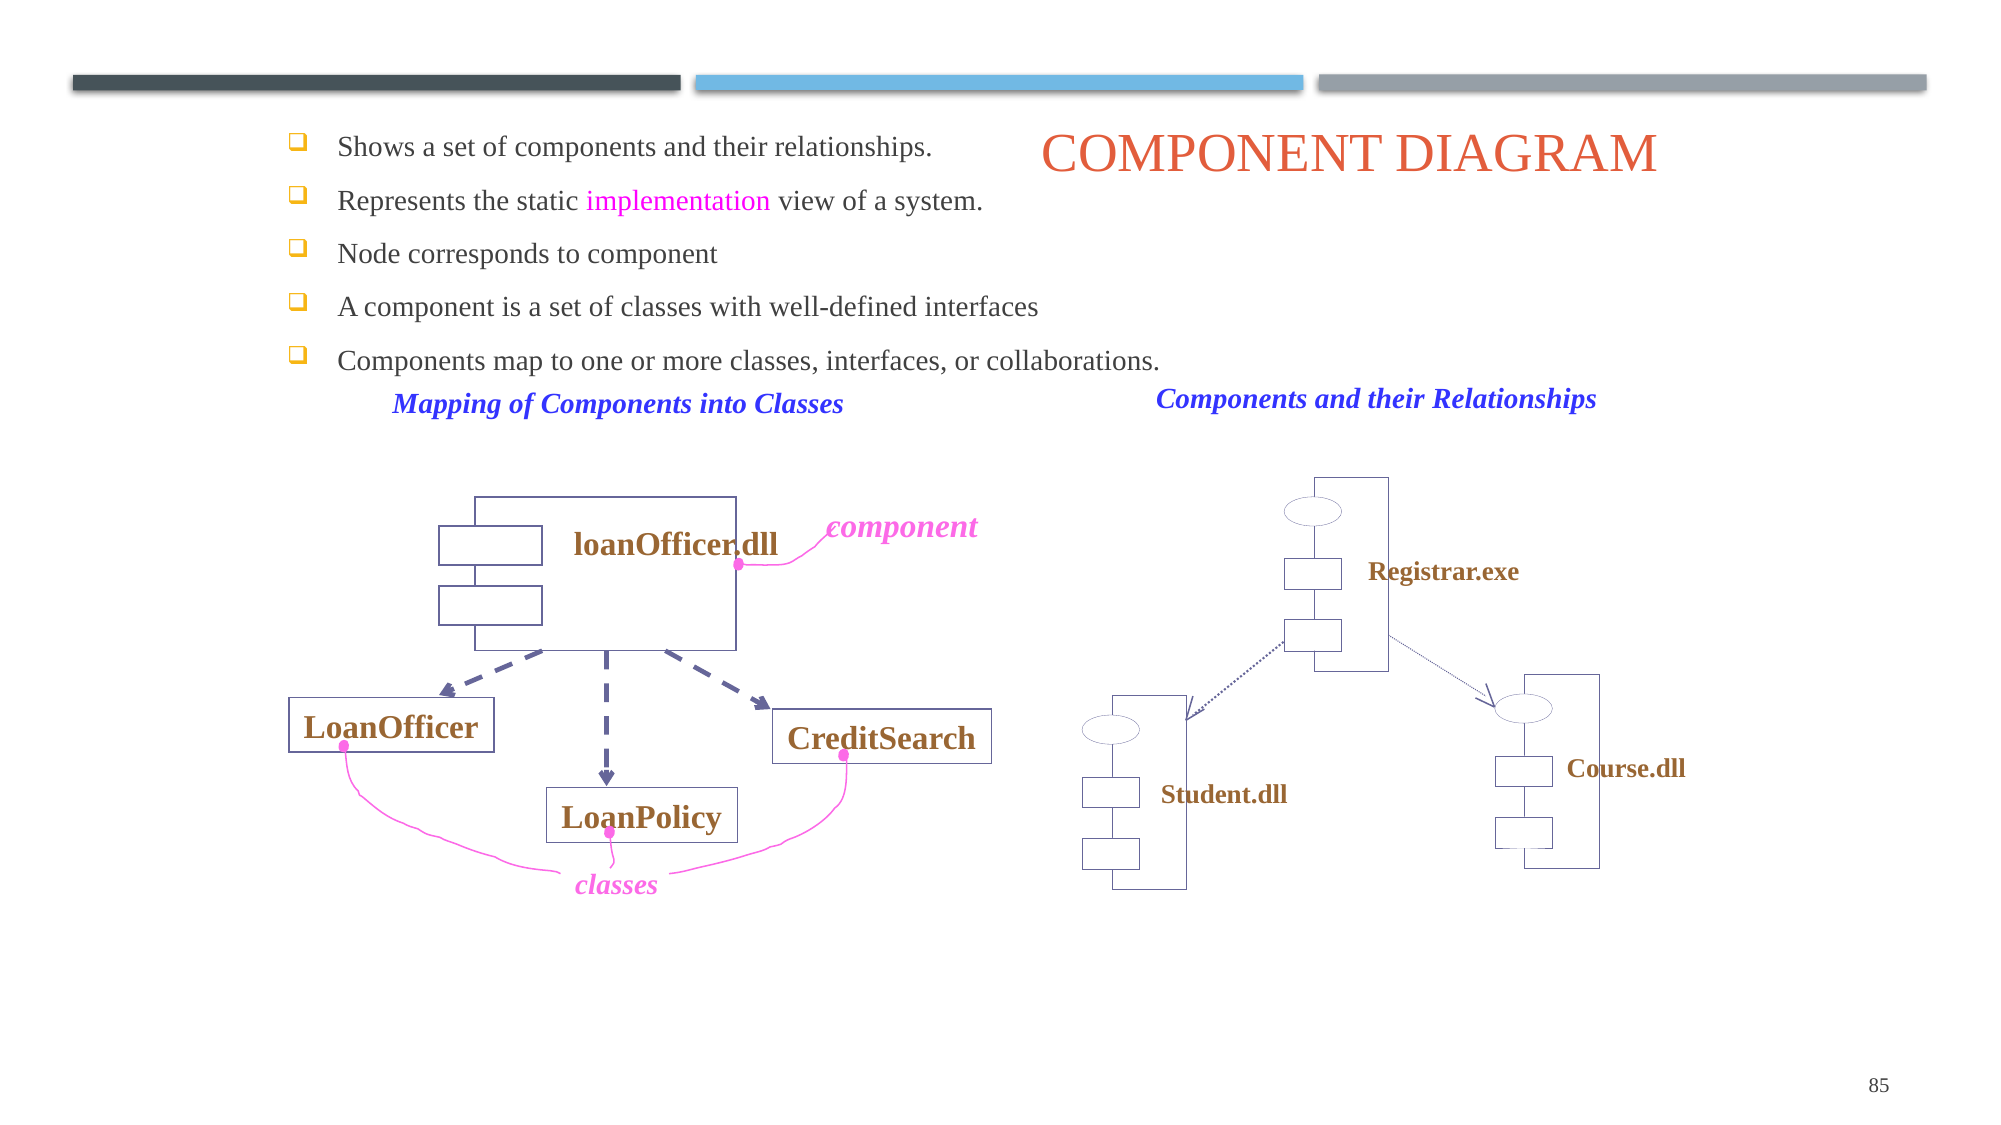

# Component Diagram
Shows a set of components and their relationships.
Represents the static implementation view of a system.
Node corresponds to component
A component is a set of classes with well-defined interfaces
Components map to one or more classes, interfaces, or collaborations.
Components and their Relationships
Mapping of Components into Classes

component

loanOfficer.dll

Registrar.exe

LoanOfficer

CreditSearch

Course.dll

Student.dll
LoanPolicy

classes
85